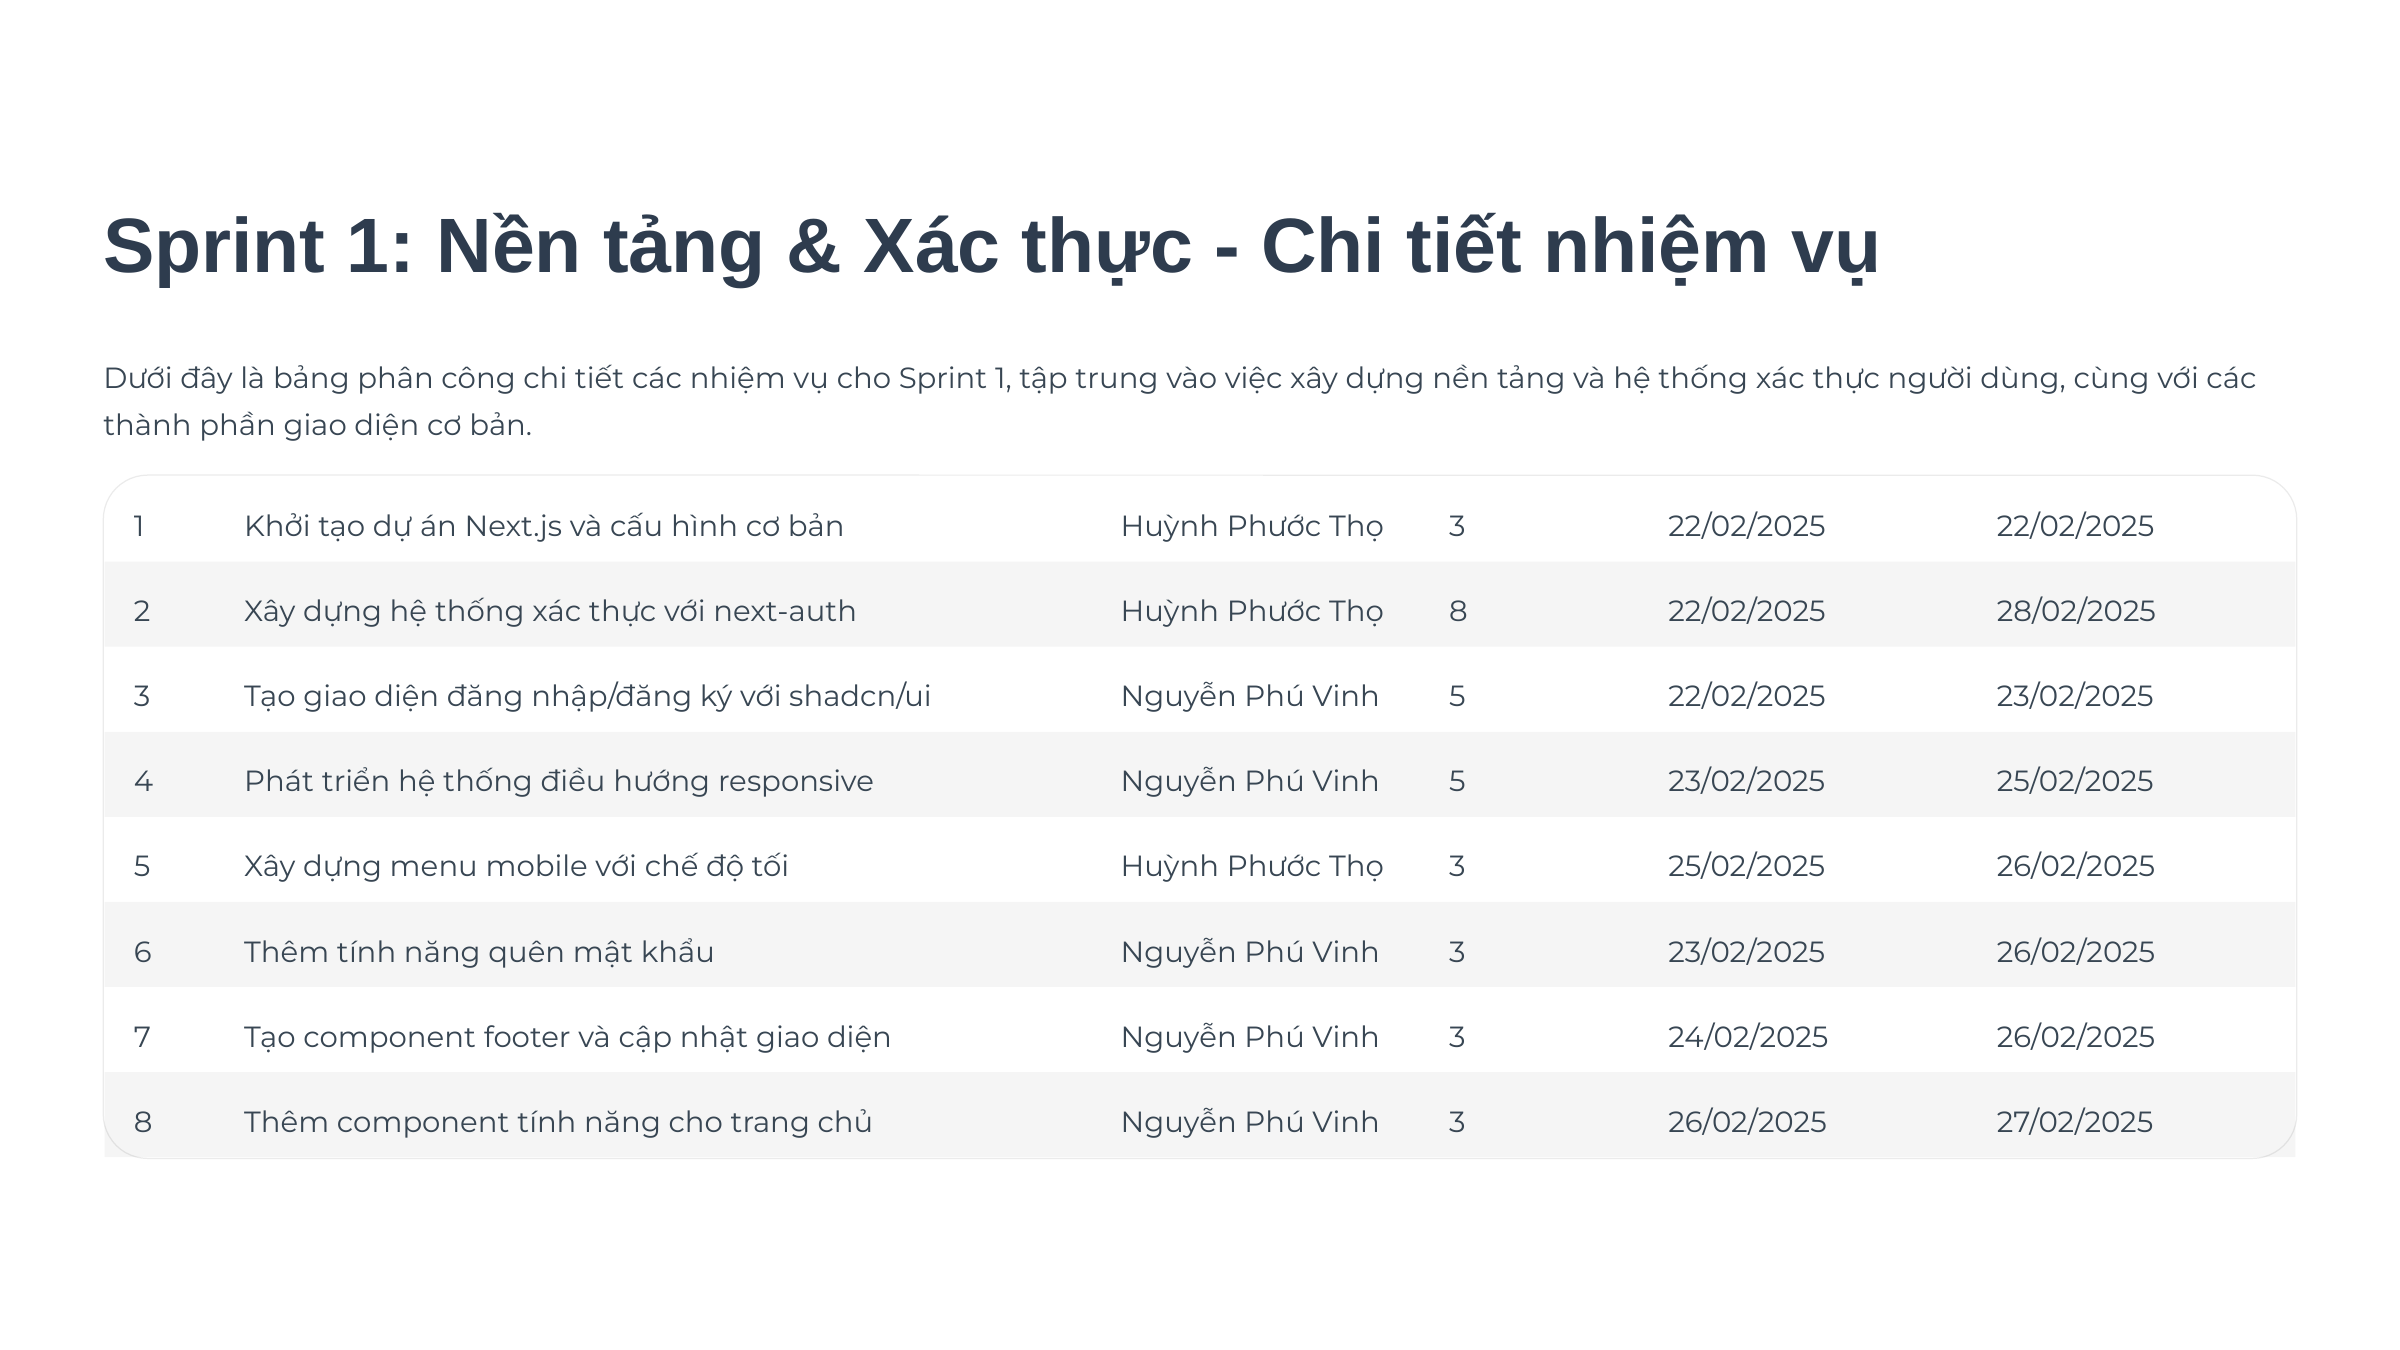

Sprint 1: Nền tảng & Xác thực - Chi tiết nhiệm vụ
Dưới đây là bảng phân công chi tiết các nhiệm vụ cho Sprint 1, tập trung vào việc xây dựng nền tảng và hệ thống xác thực người dùng, cùng với các thành phần giao diện cơ bản.

1
Khởi tạo dự án Next.js và cấu hình cơ bản
Huỳnh Phước Thọ
3
22/02/2025
22/02/2025

2
Xây dựng hệ thống xác thực với next-auth
Huỳnh Phước Thọ
8
22/02/2025
28/02/2025

3
Tạo giao diện đăng nhập/đăng ký với shadcn/ui
Nguyễn Phú Vinh
5
22/02/2025
23/02/2025

4
Phát triển hệ thống điều hướng responsive
Nguyễn Phú Vinh
5
23/02/2025
25/02/2025

5
Xây dựng menu mobile với chế độ tối
Huỳnh Phước Thọ
3
25/02/2025
26/02/2025

6
Thêm tính năng quên mật khẩu
Nguyễn Phú Vinh
3
23/02/2025
26/02/2025

7
Tạo component footer và cập nhật giao diện
Nguyễn Phú Vinh
3
24/02/2025
26/02/2025

8
Thêm component tính năng cho trang chủ
Nguyễn Phú Vinh
3
26/02/2025
27/02/2025